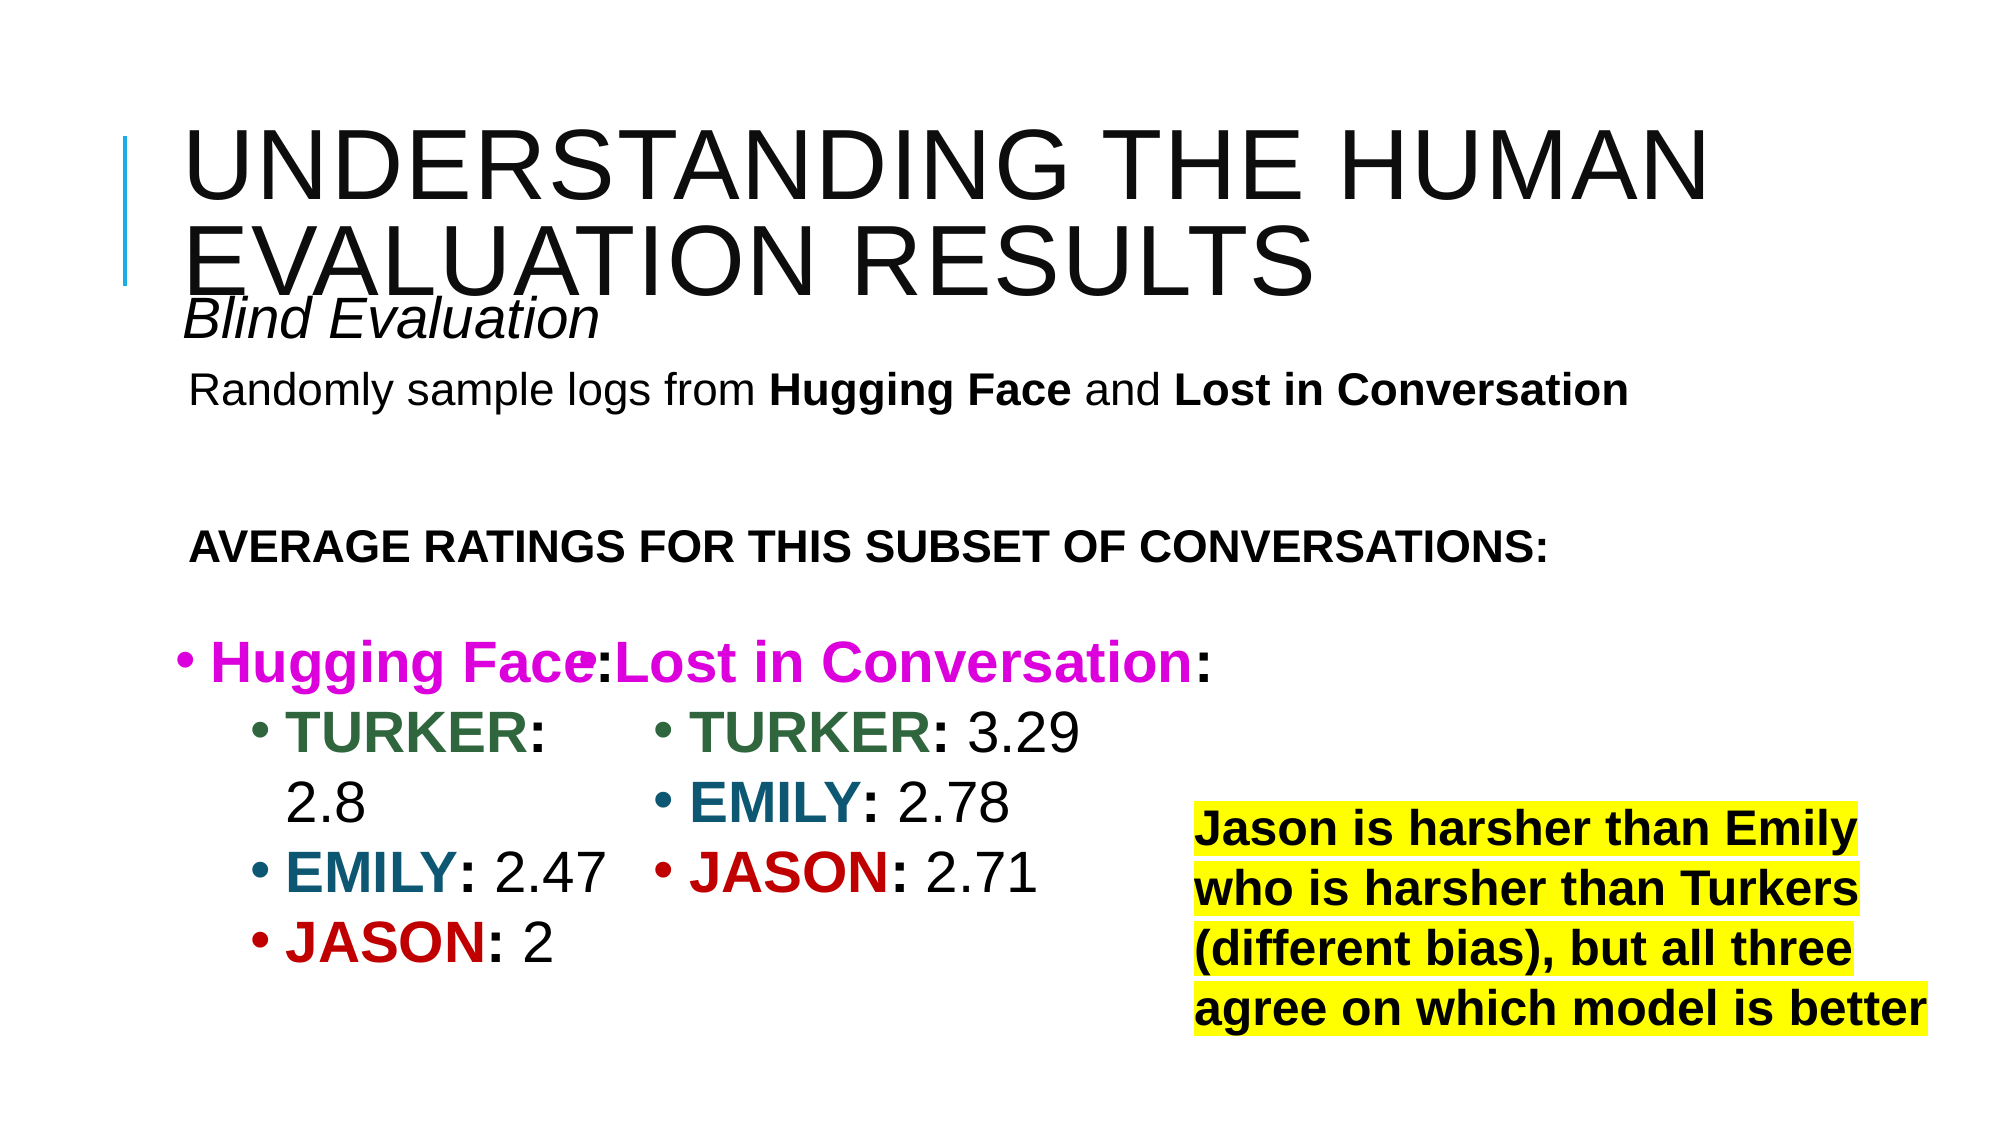

# UNDERSTANDING THE HUMAN EVALUATION RESULTS
Blind Evaluation
Randomly sample logs from Hugging Face and Lost in Conversation

AVERAGE RATINGS FOR THIS SUBSET OF CONVERSATIONS:
Hugging Face:
TURKER: 2.8
EMILY: 2.47
JASON: 2

Lost in Conversation:
TURKER: 3.29
EMILY: 2.78
JASON: 2.71

Jason is harsher than Emily who is harsher than Turkers (different bias), but all three agree on which model is better